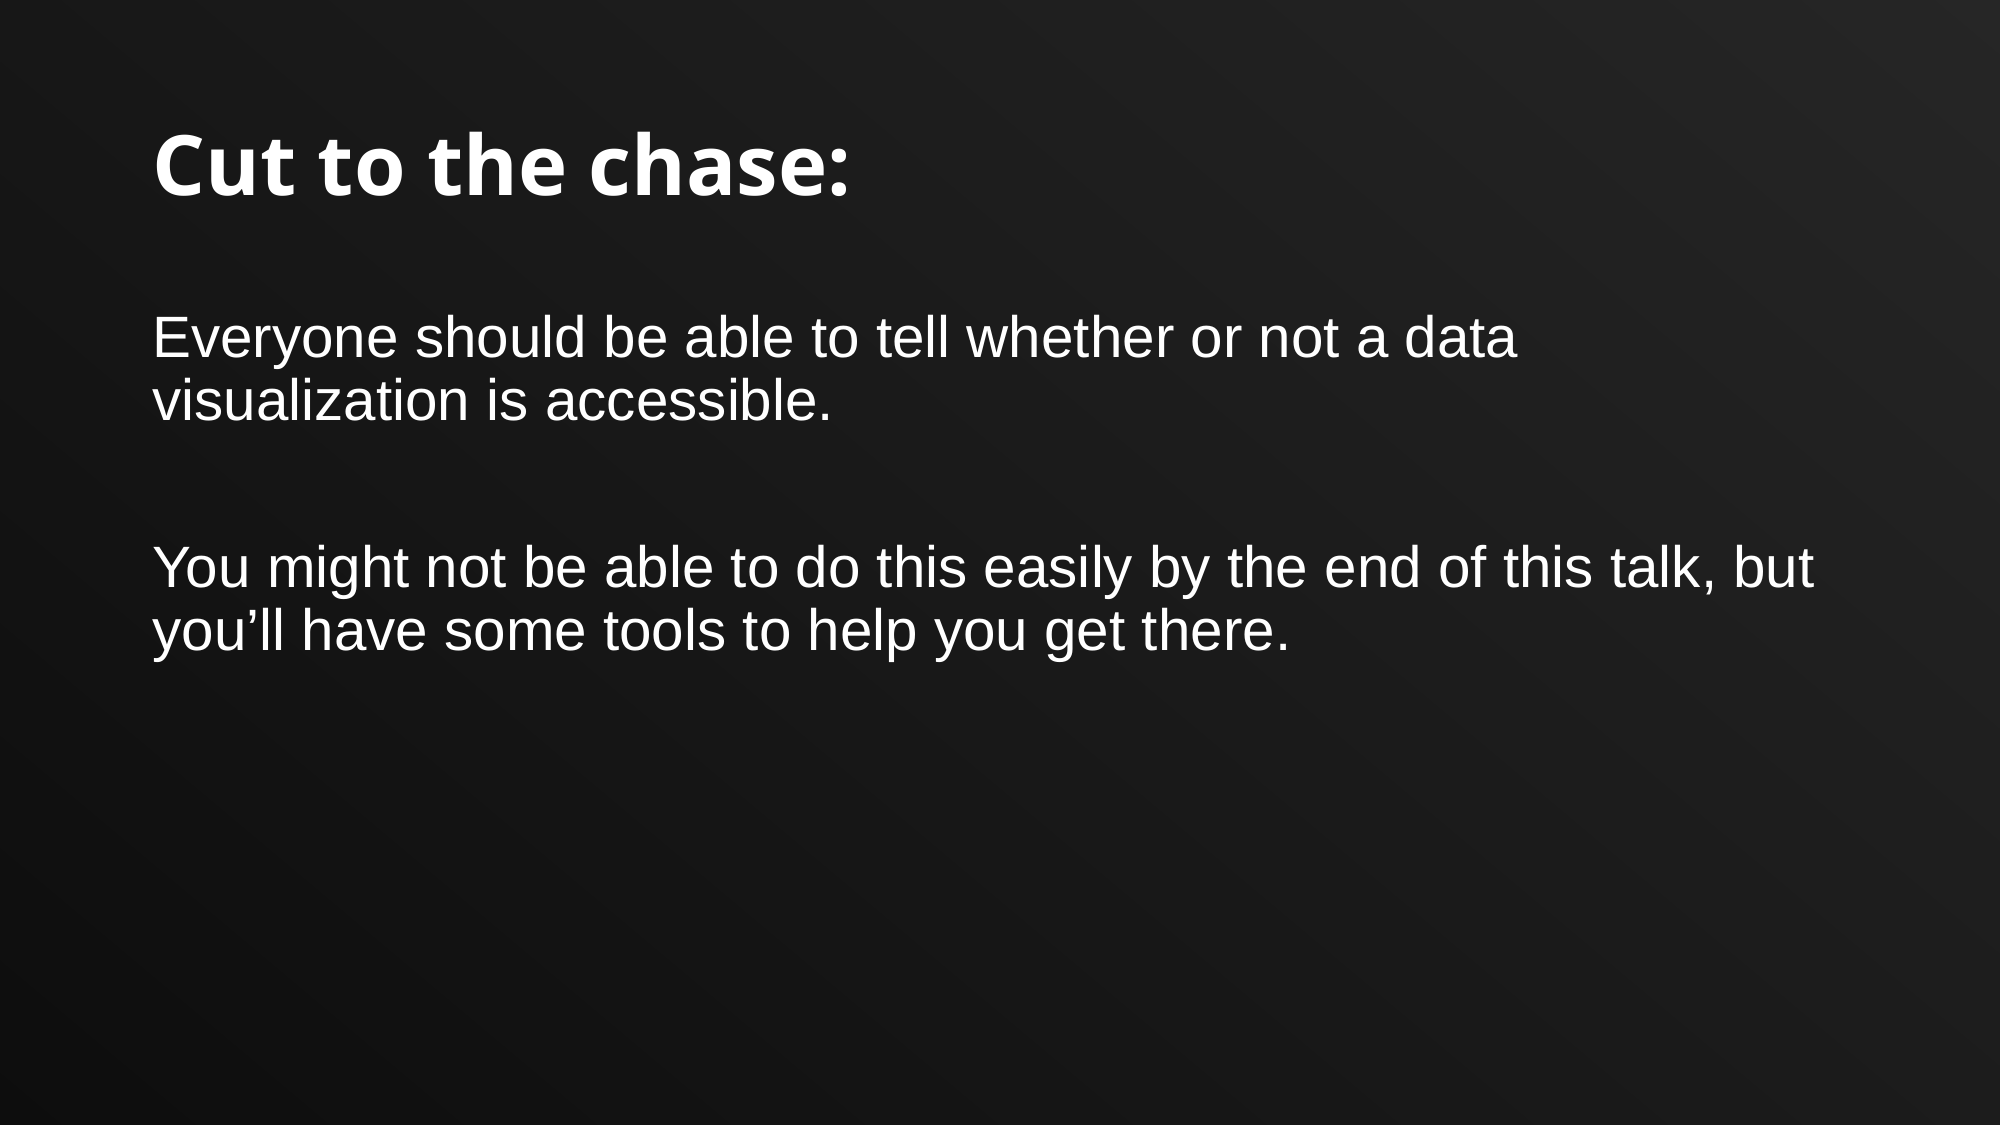

# Cut to the chase:
Everyone should be able to tell whether or not a data visualization is accessible.

You might not be able to do this easily by the end of this talk, but you’ll have some tools to help you get there.